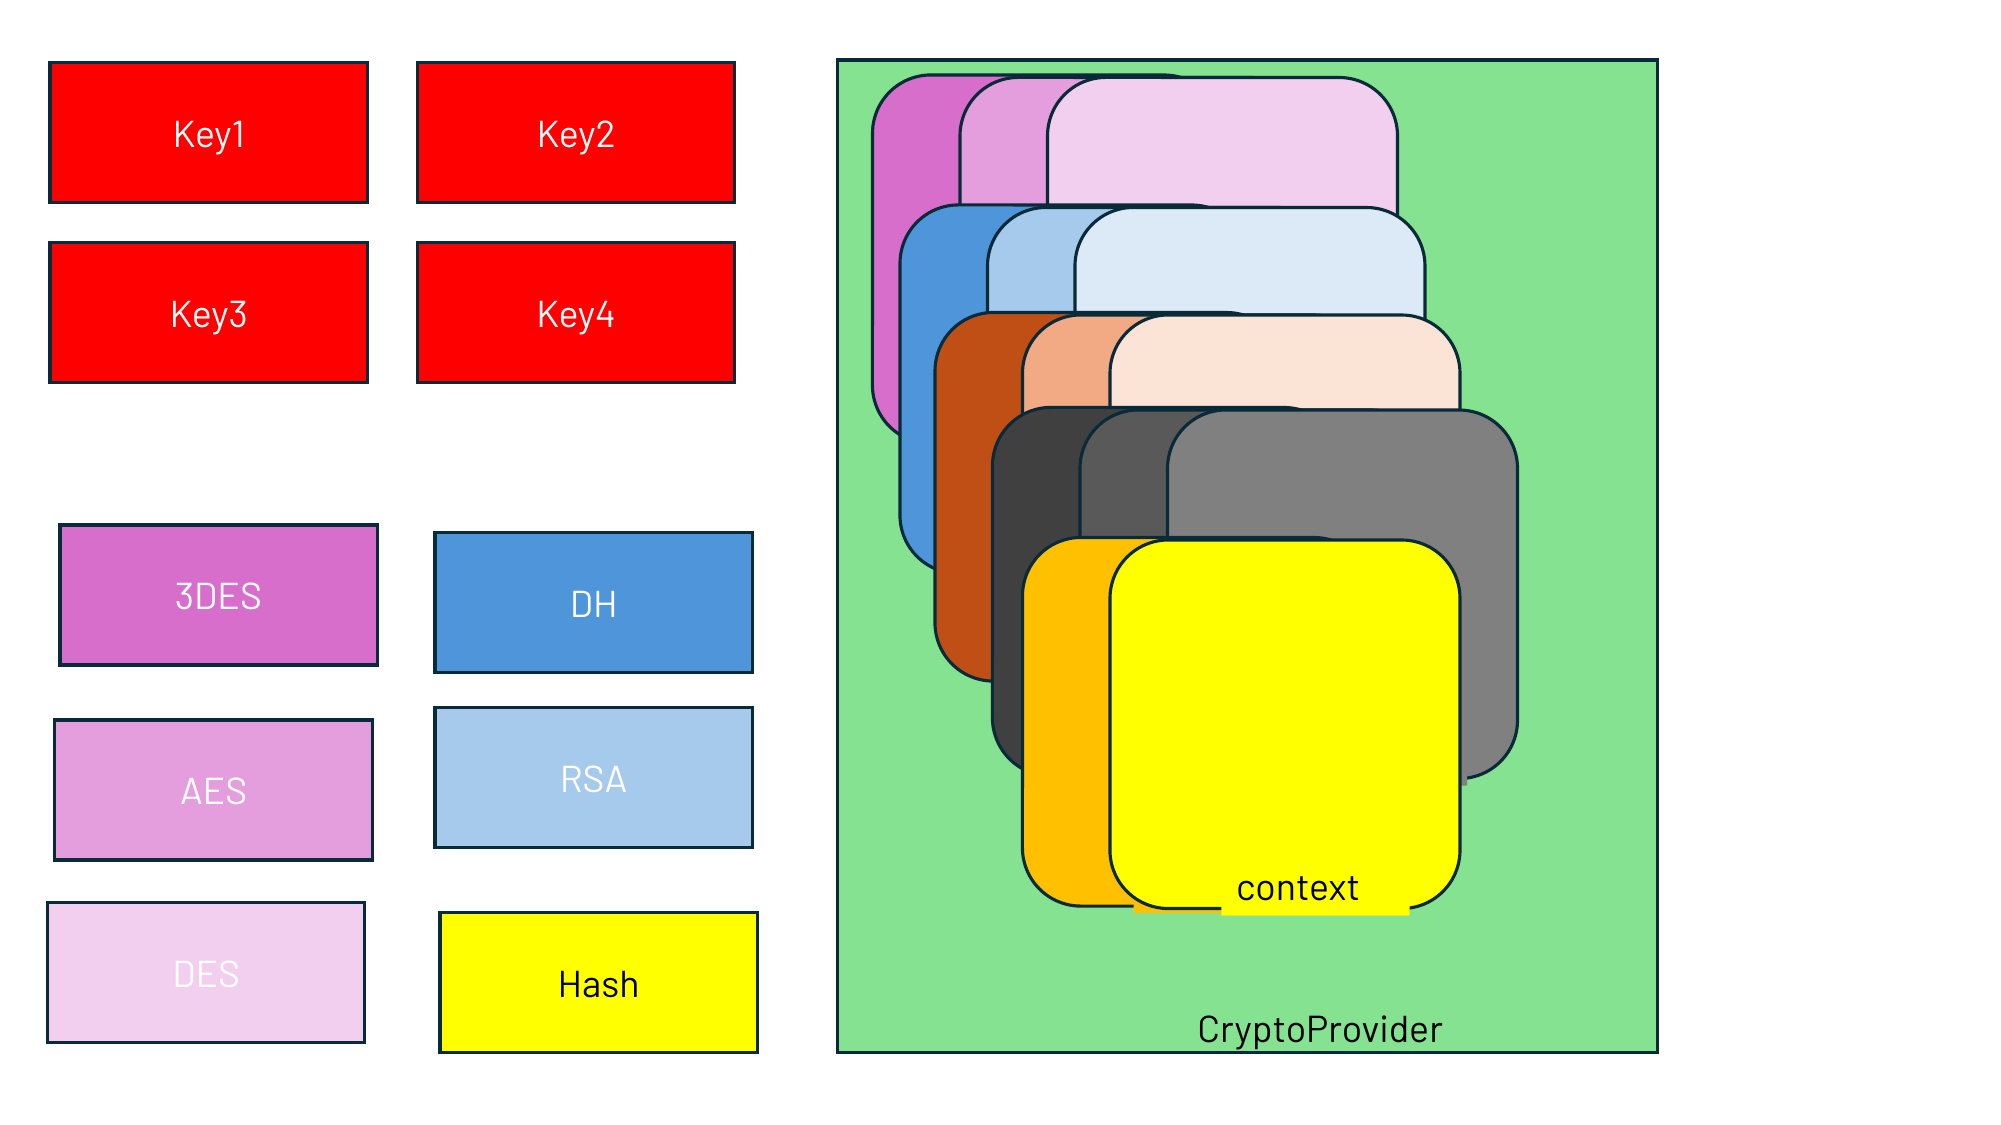

Key1
Key2

context

context

context

context

context

context

context
Key3
Key4

context

context

context

context

context

context
3DES
DH

context

context
RSA
AES
DES
Hash
CryptoProvider